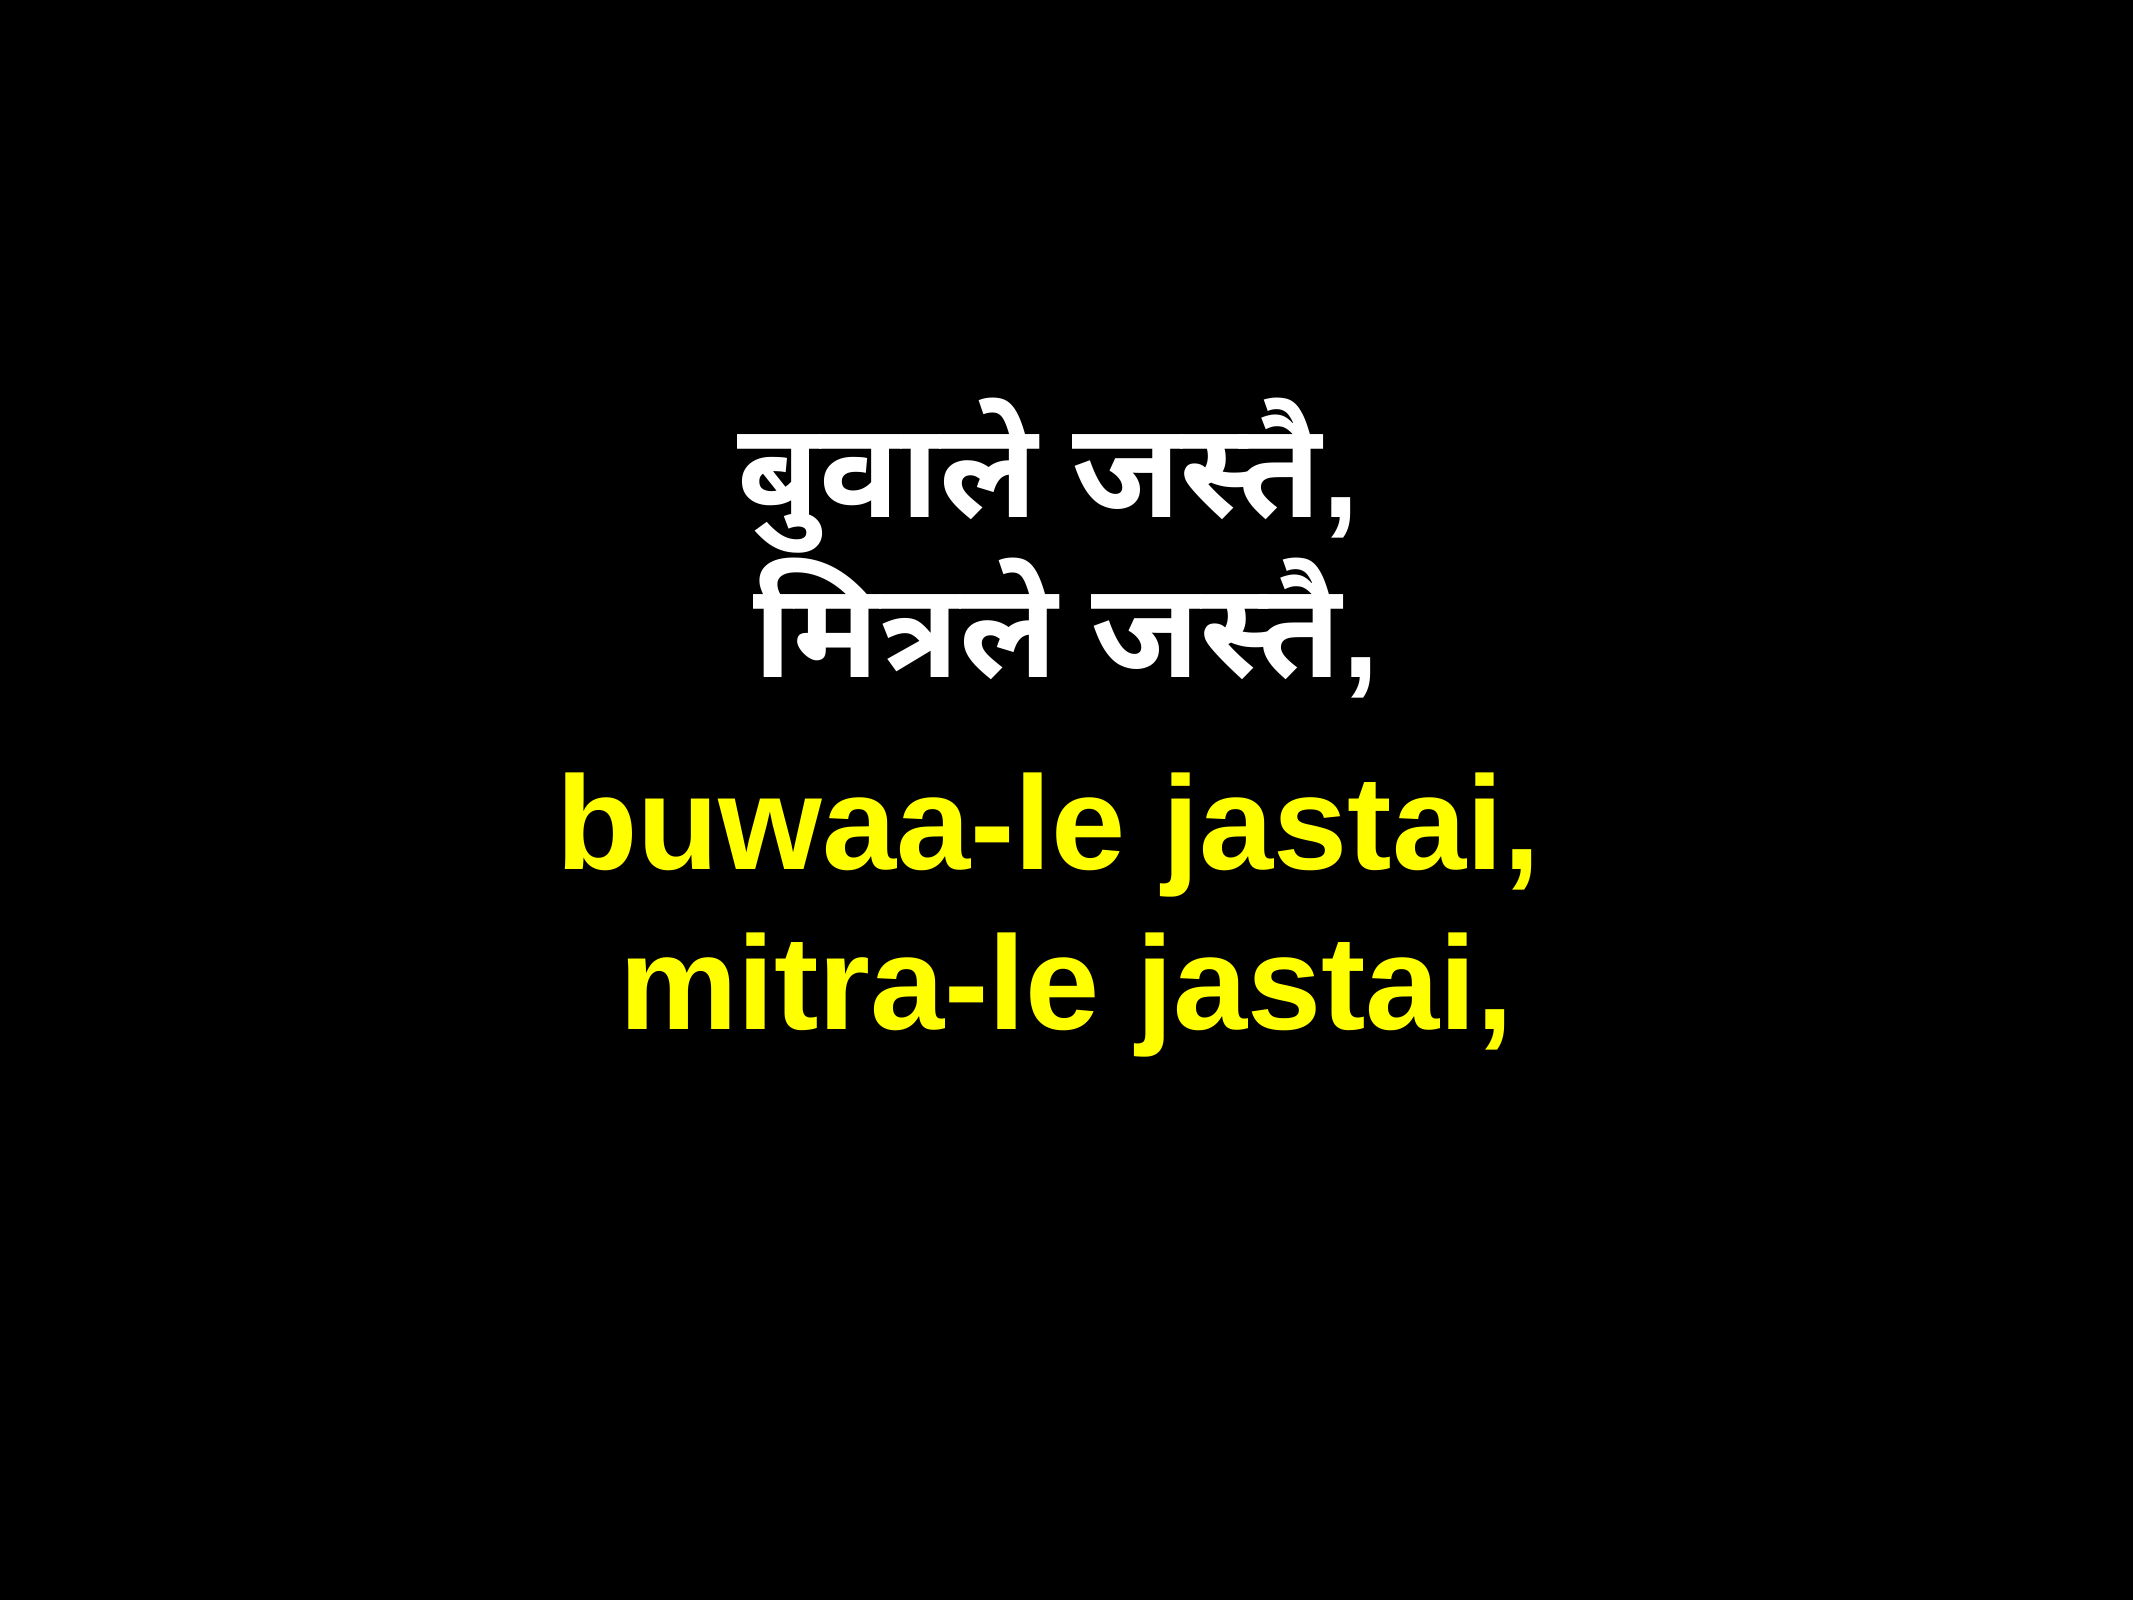

बुवाले जस्तै,
मित्रले जस्तै,

buwaa-le jastai,
mitra-le jastai,